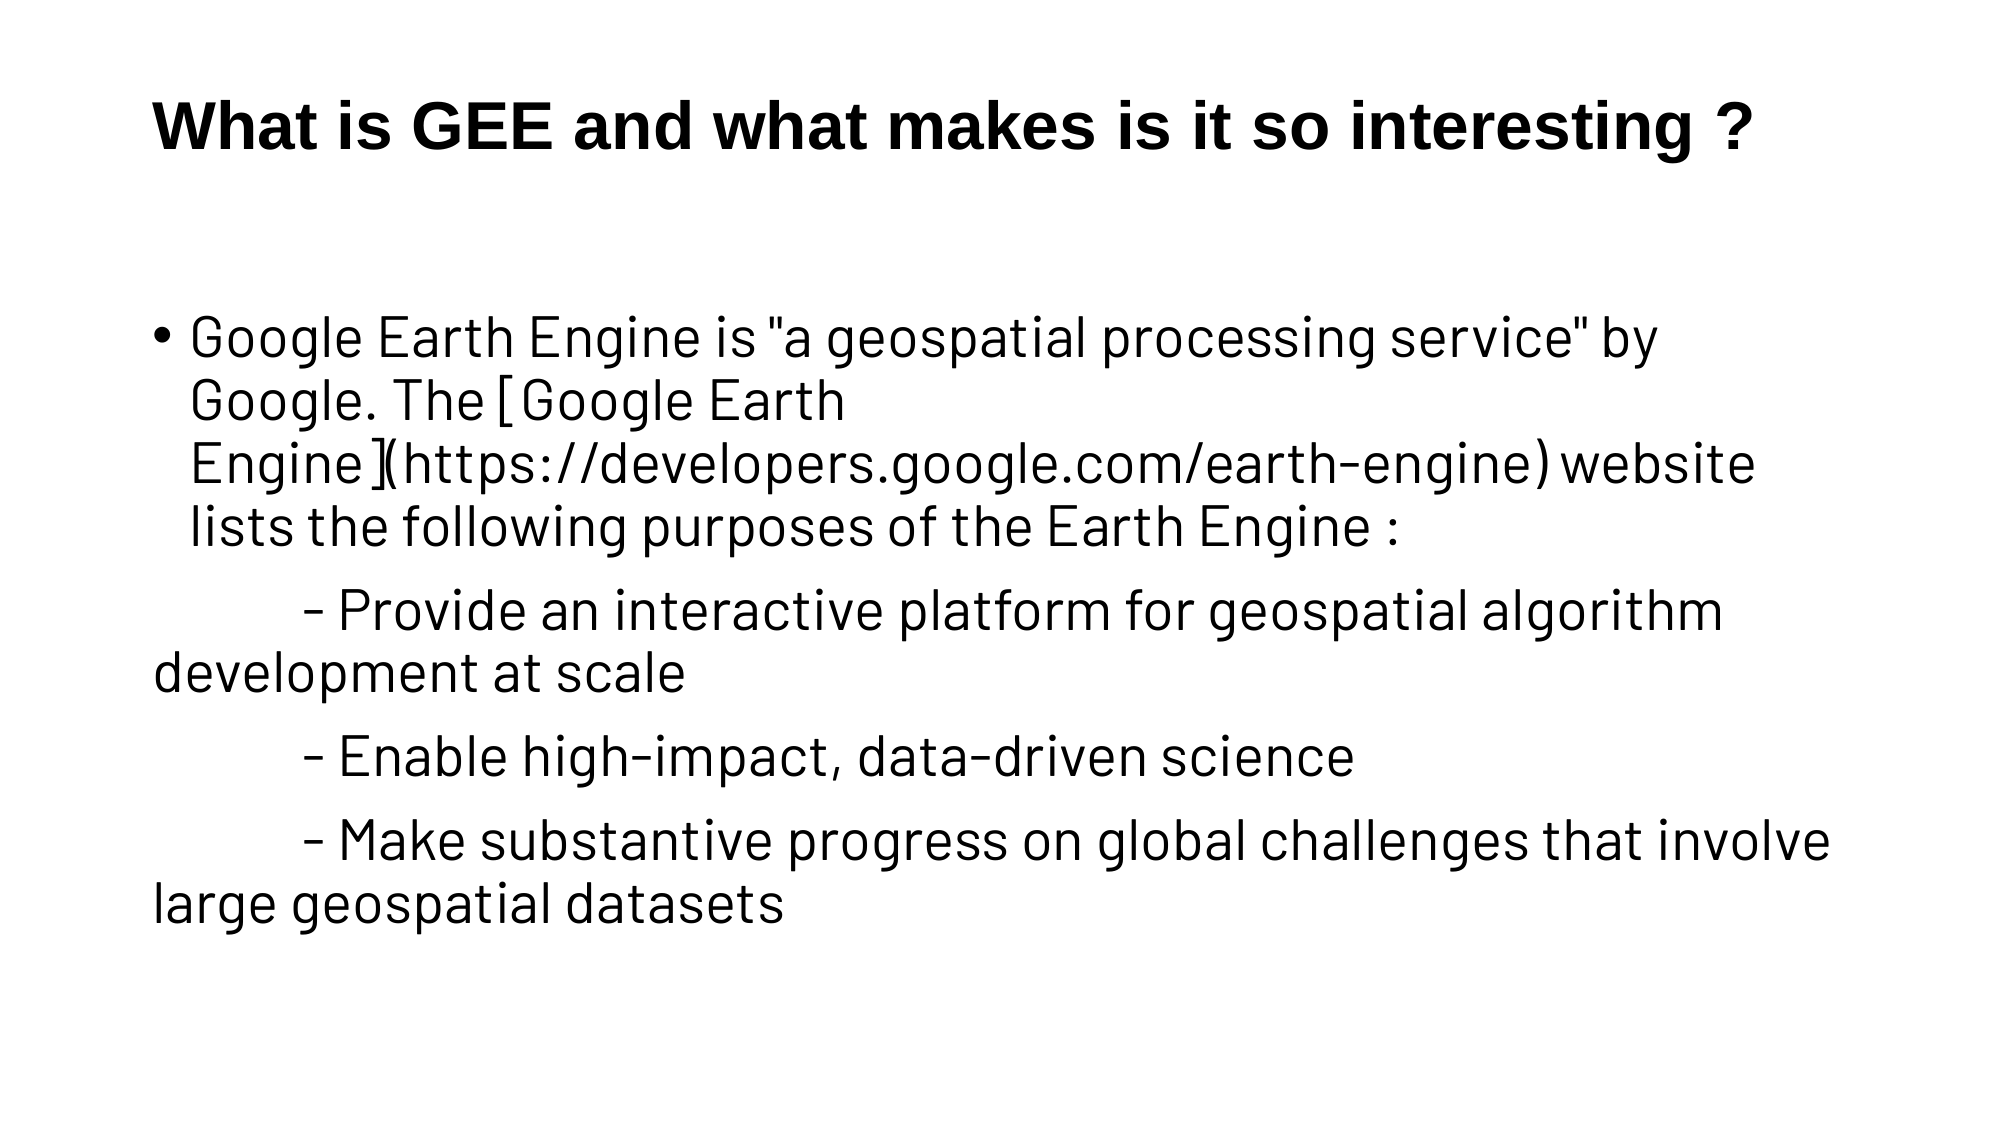

# What is GEE and what makes is it so interesting ?
Google Earth Engine is "a geospatial processing service" by Google. The [Google Earth Engine](https://developers.google.com/earth-engine) website lists the following purposes of the Earth Engine :
	- Provide an interactive platform for geospatial algorithm development at scale
	- Enable high-impact, data-driven science
	- Make substantive progress on global challenges that involve large geospatial datasets